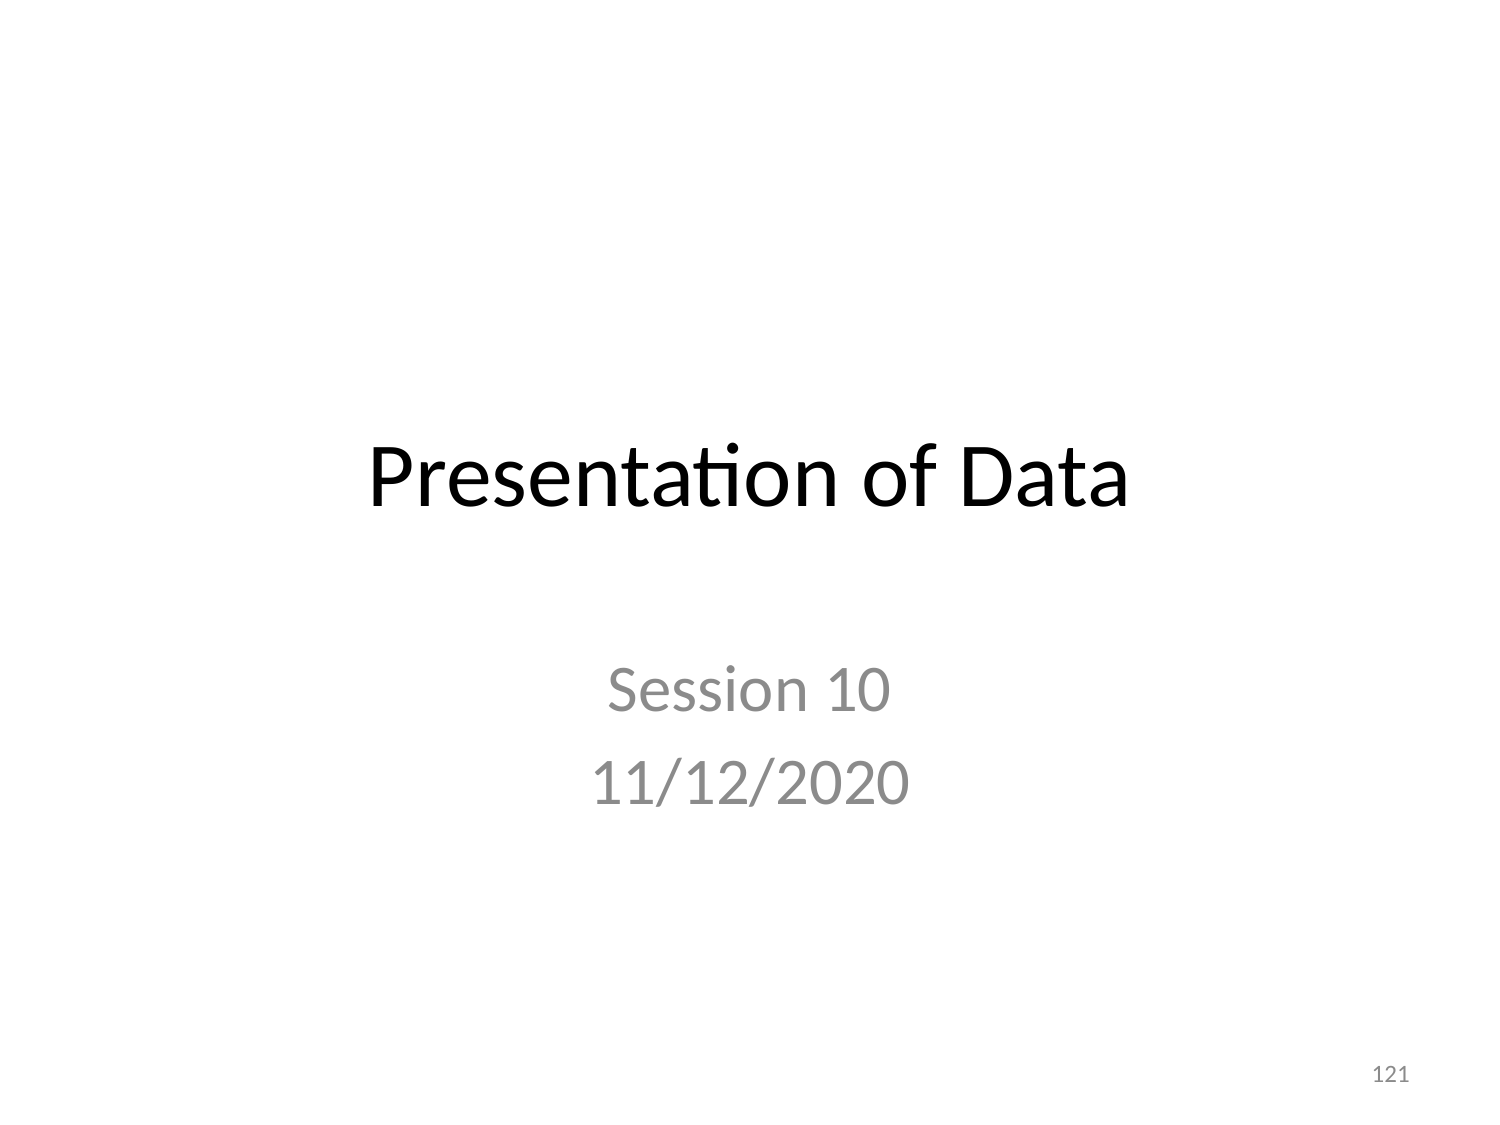

# Presentation of Data
Session 10
11/12/2020
121